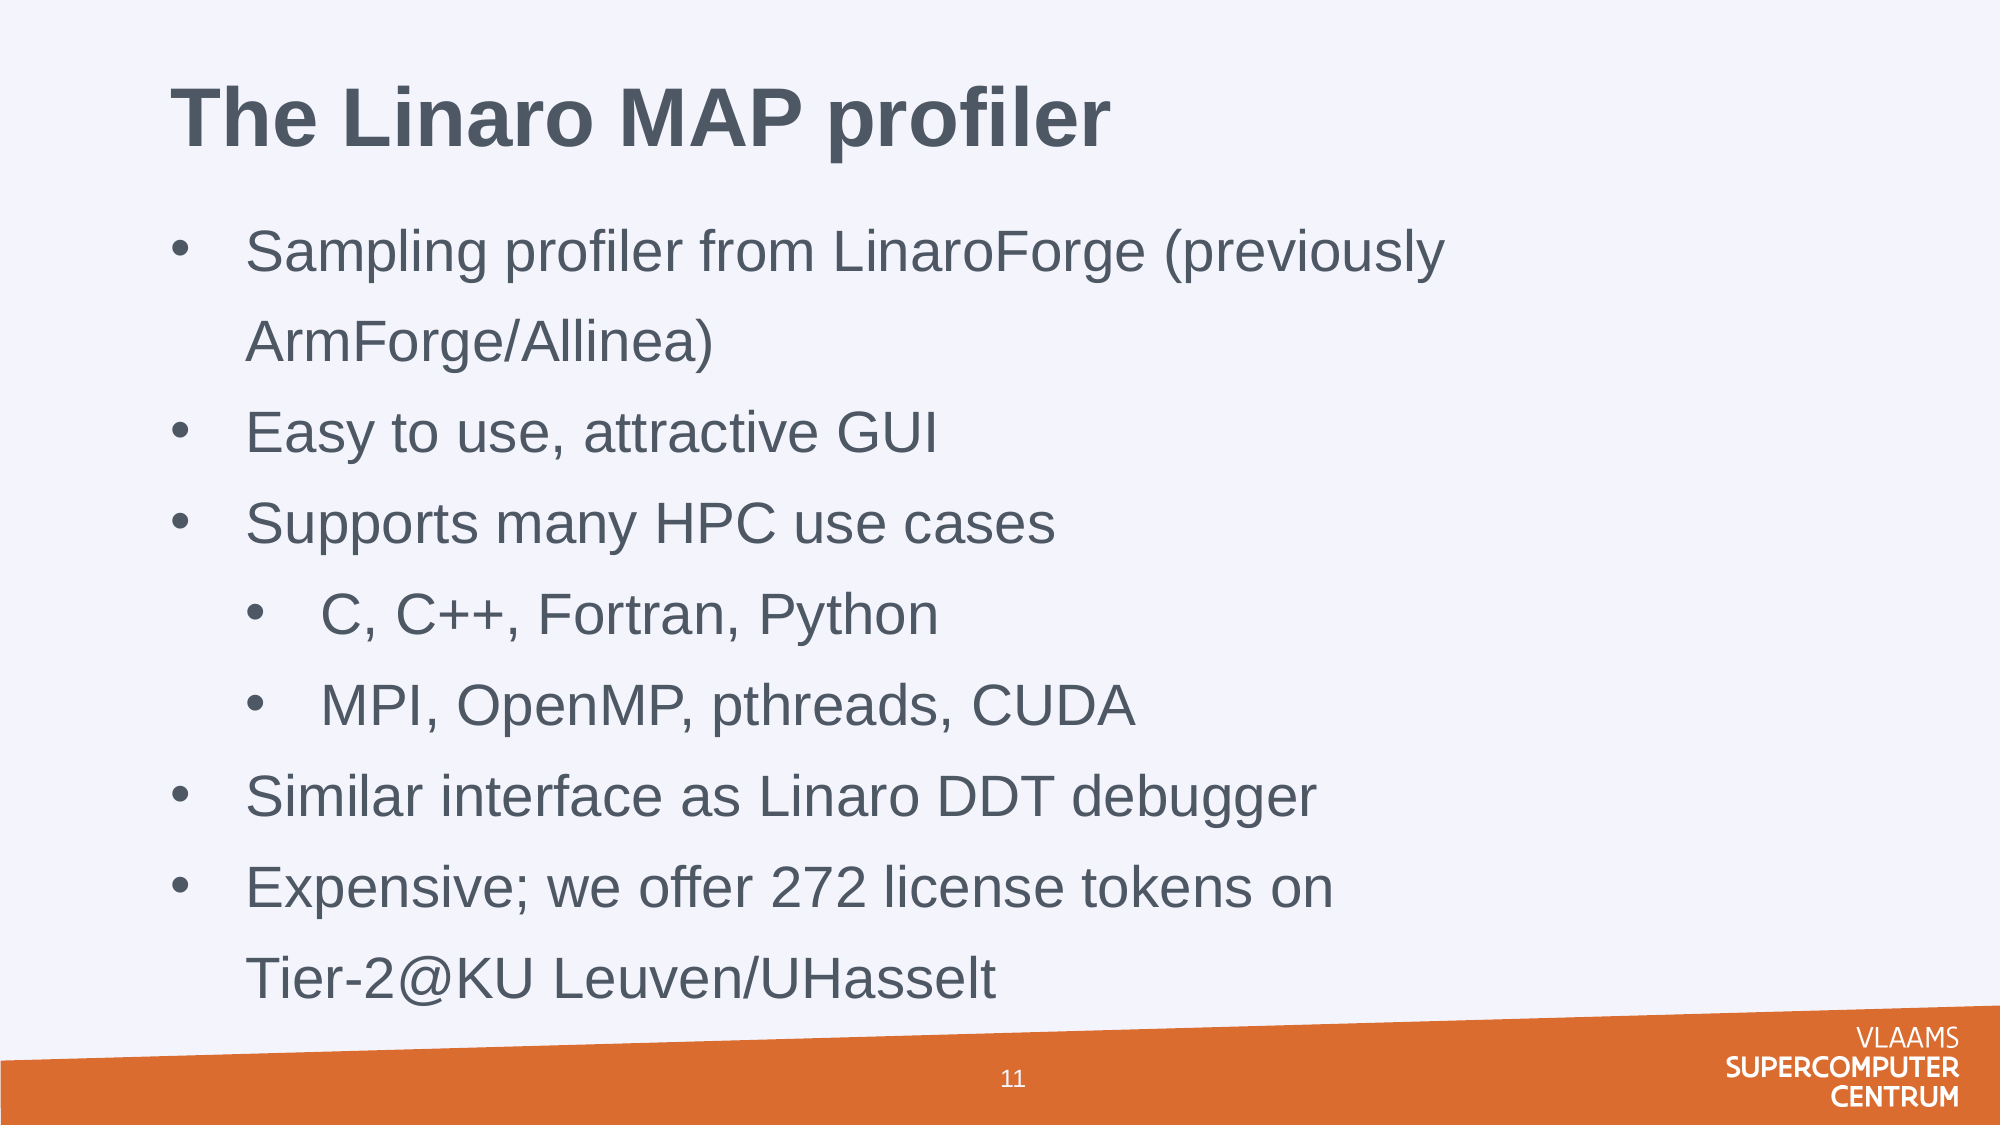

The Linaro MAP profiler
Sampling profiler from LinaroForge (previously ArmForge/Allinea)
Easy to use, attractive GUI
Supports many HPC use cases
C, C++, Fortran, Python
MPI, OpenMP, pthreads, CUDA
Similar interface as Linaro DDT debugger
Expensive; we offer 272 license tokens on
Tier-2@KU Leuven/UHasselt
11